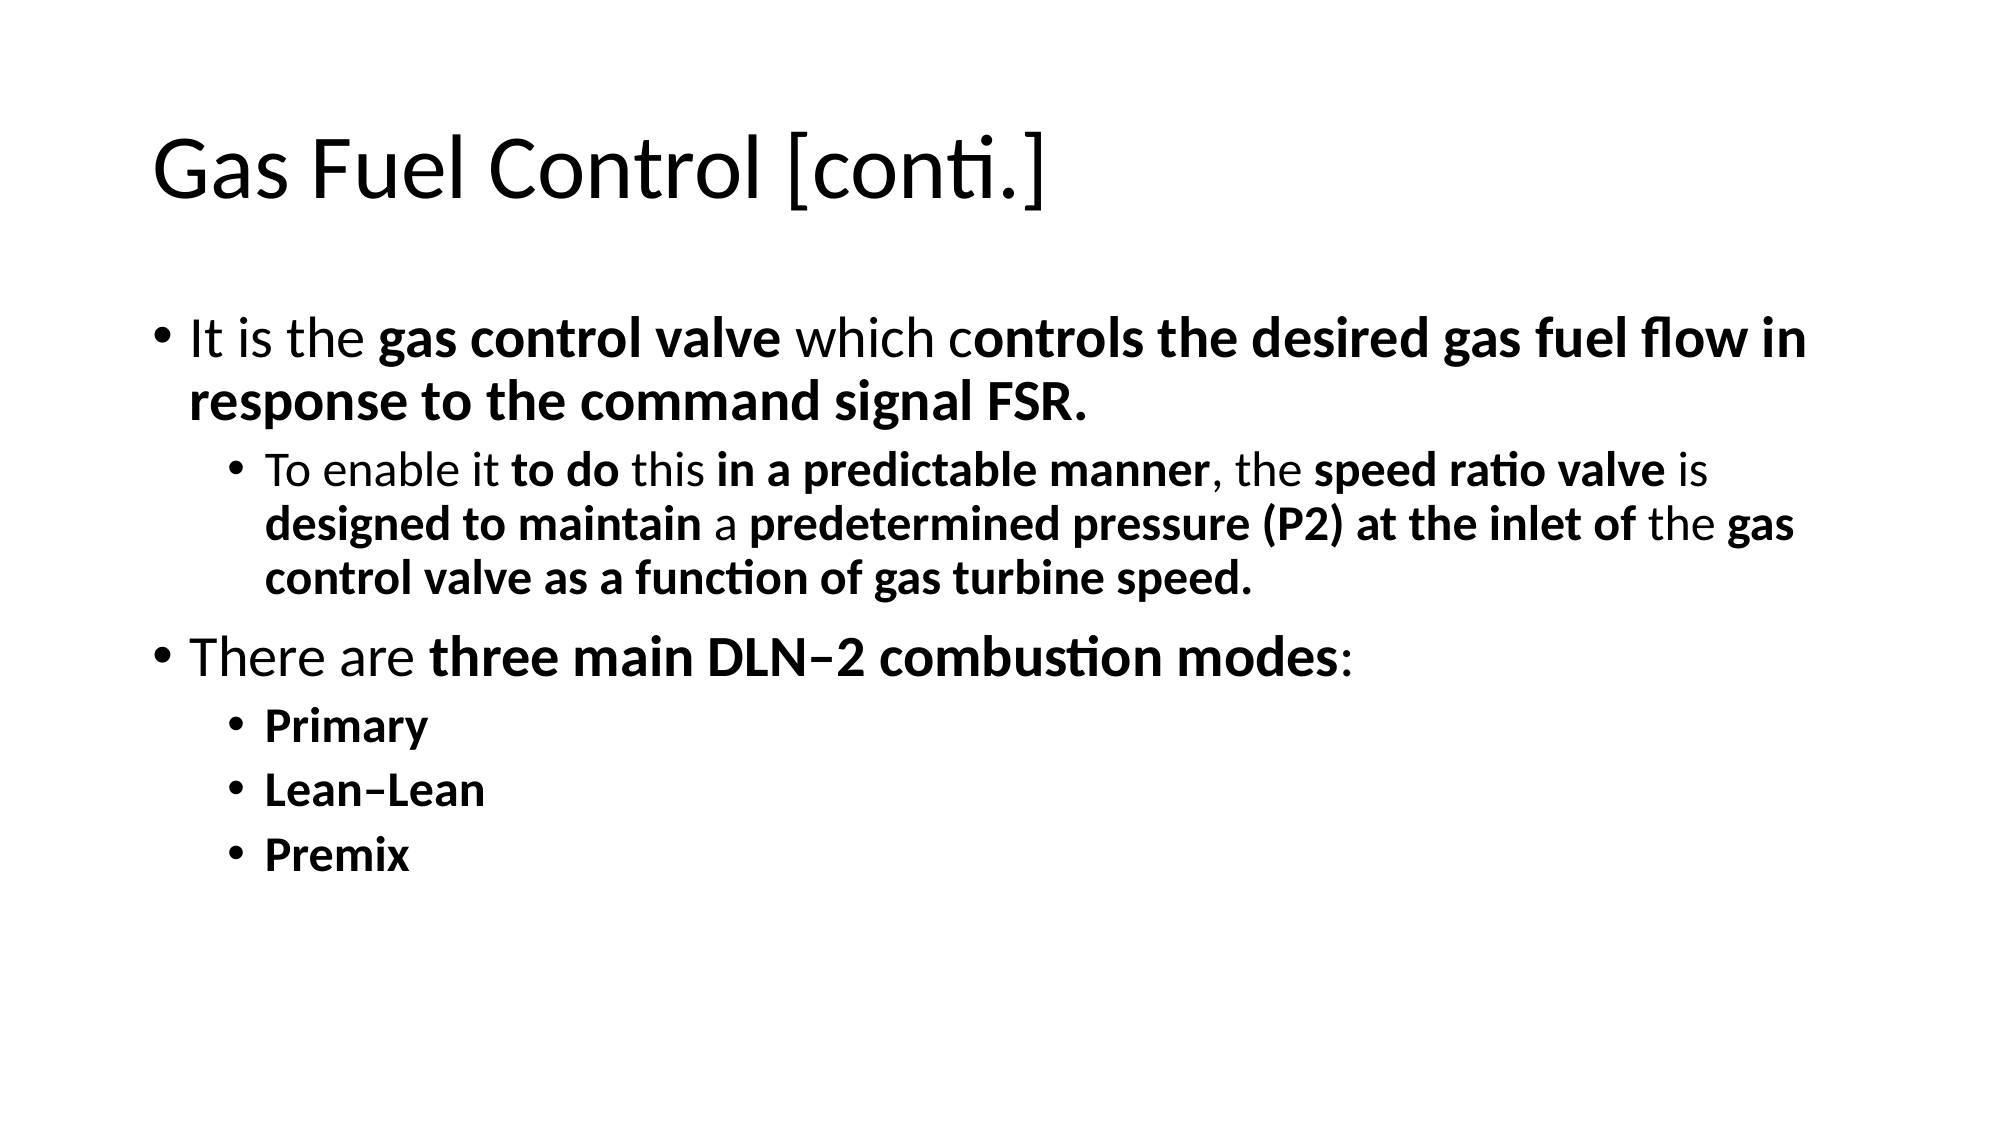

# Gas Fuel Control [conti.]
It is the gas control valve which controls the desired gas fuel flow in response to the command signal FSR.
To enable it to do this in a predictable manner, the speed ratio valve is designed to maintain a predetermined pressure (P2) at the inlet of the gas control valve as a function of gas turbine speed.
There are three main DLN–2 combustion modes:
Primary
Lean–Lean
Premix